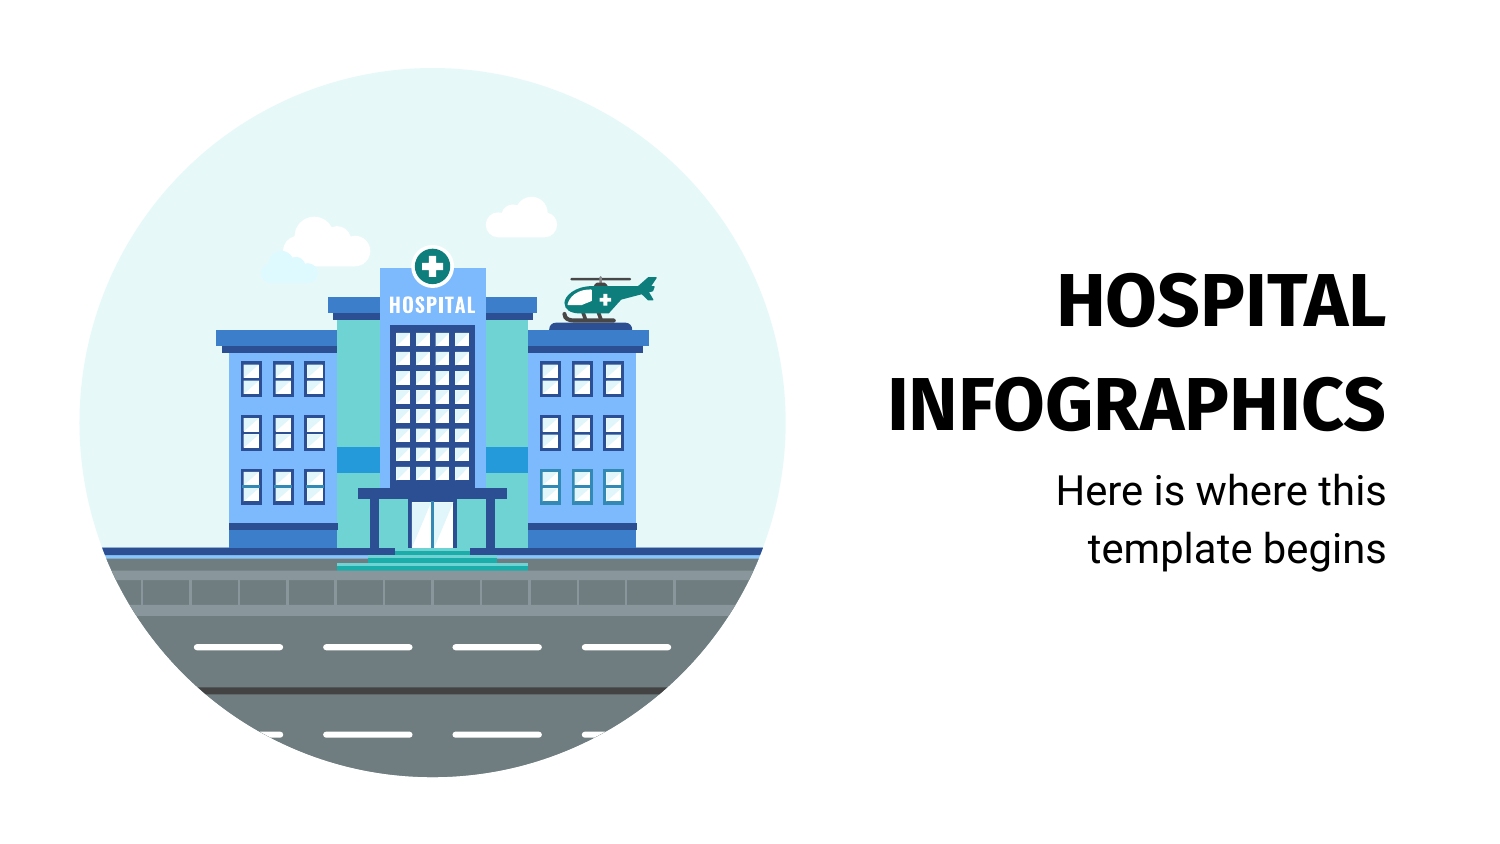

HOSPITAL INFOGRAPHICS

Here is where this template begins